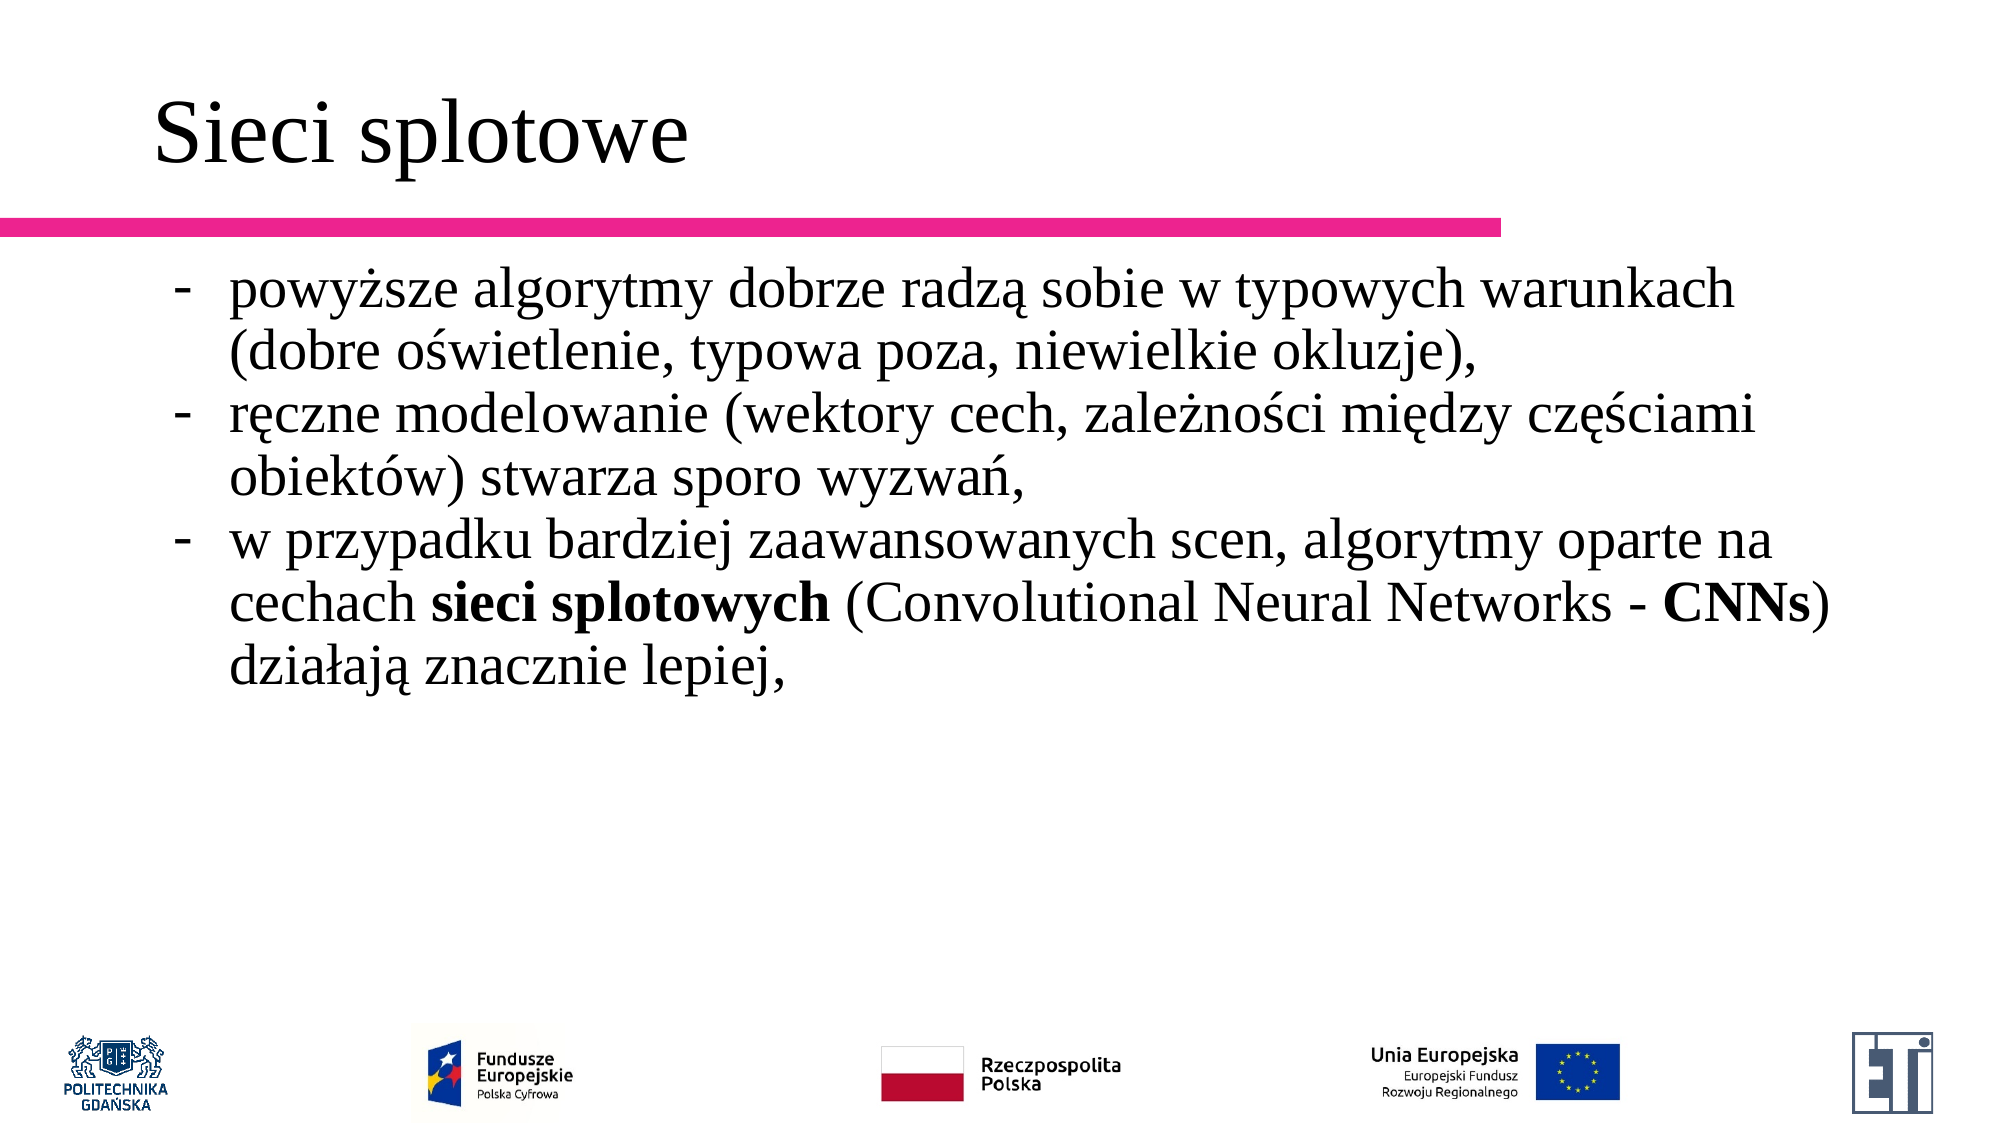

# Sieci splotowe
powyższe algorytmy dobrze radzą sobie w typowych warunkach (dobre oświetlenie, typowa poza, niewielkie okluzje),
ręczne modelowanie (wektory cech, zależności między częściami obiektów) stwarza sporo wyzwań,
w przypadku bardziej zaawansowanych scen, algorytmy oparte na cechach sieci splotowych (Convolutional Neural Networks - CNNs) działają znacznie lepiej,